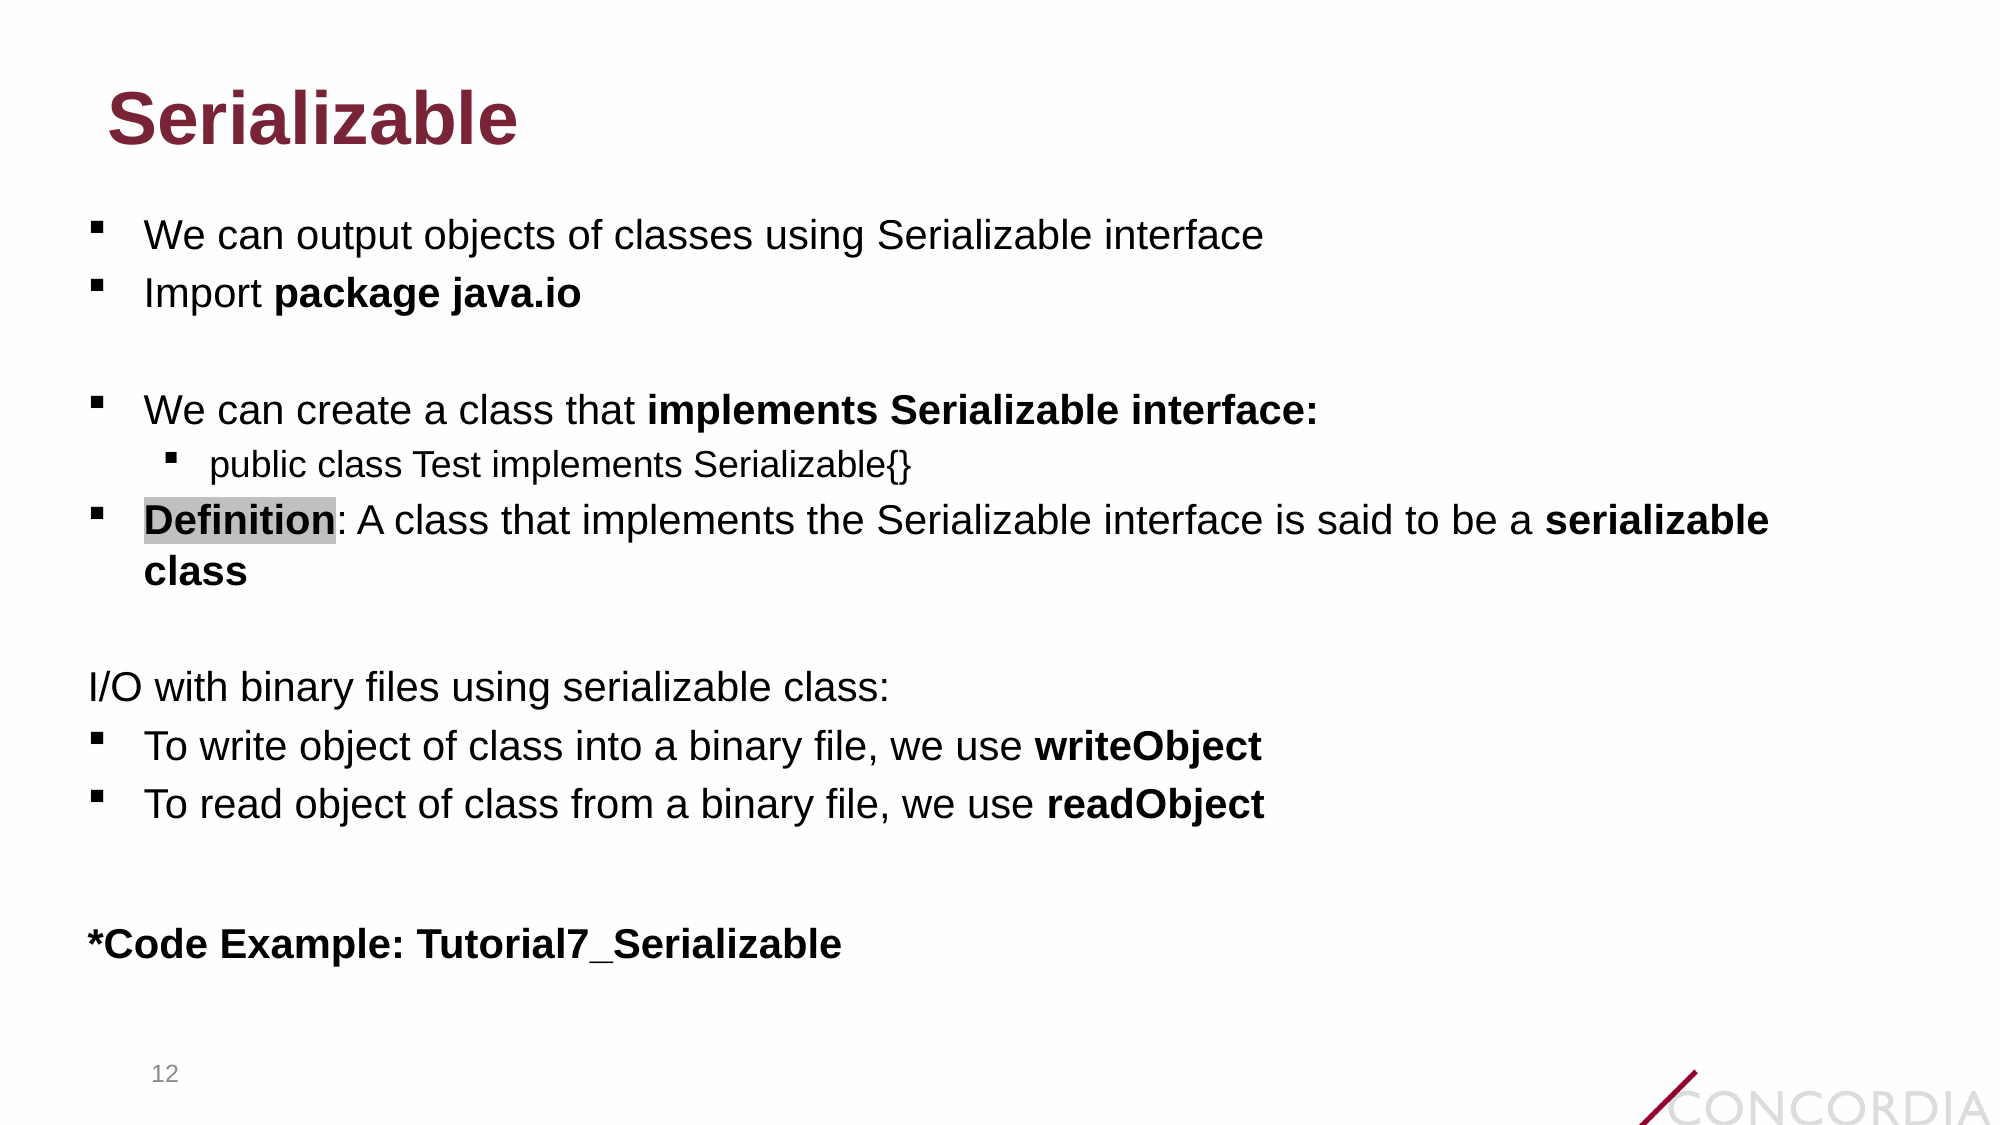

# Serializable
We can output objects of classes using Serializable interface
Import package java.io

We can create a class that implements Serializable interface:
public class Test implements Serializable{}
Definition: A class that implements the Serializable interface is said to be a serializable class

I/O with binary files using serializable class:
To write object of class into a binary file, we use writeObject
To read object of class from a binary file, we use readObject

*Code Example: Tutorial7_Serializable

12